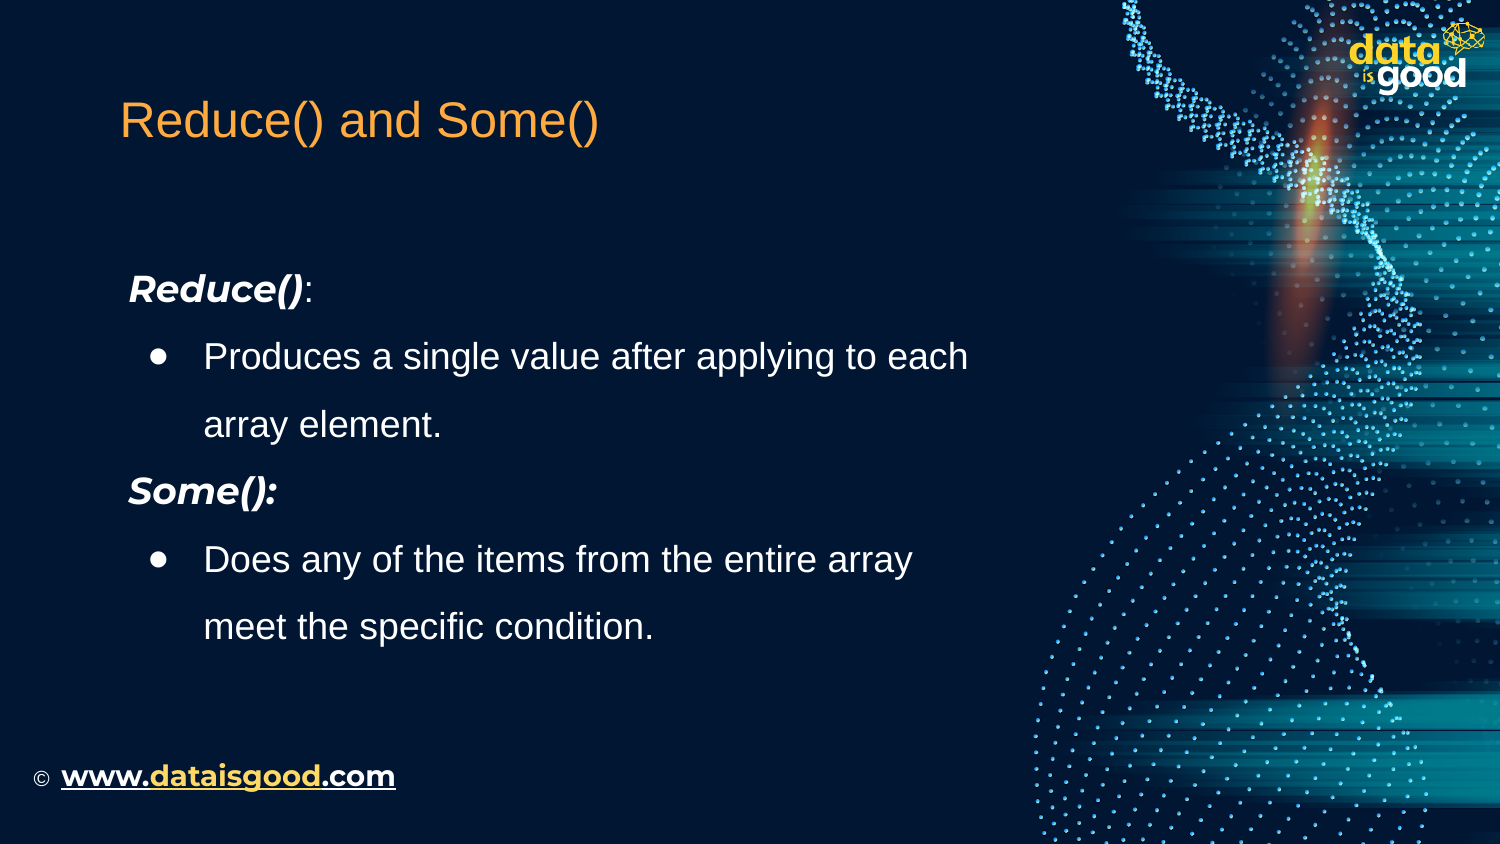

# Reduce() and Some()
Reduce():
Produces a single value after applying to each array element.
Some():
Does any of the items from the entire array meet the specific condition.